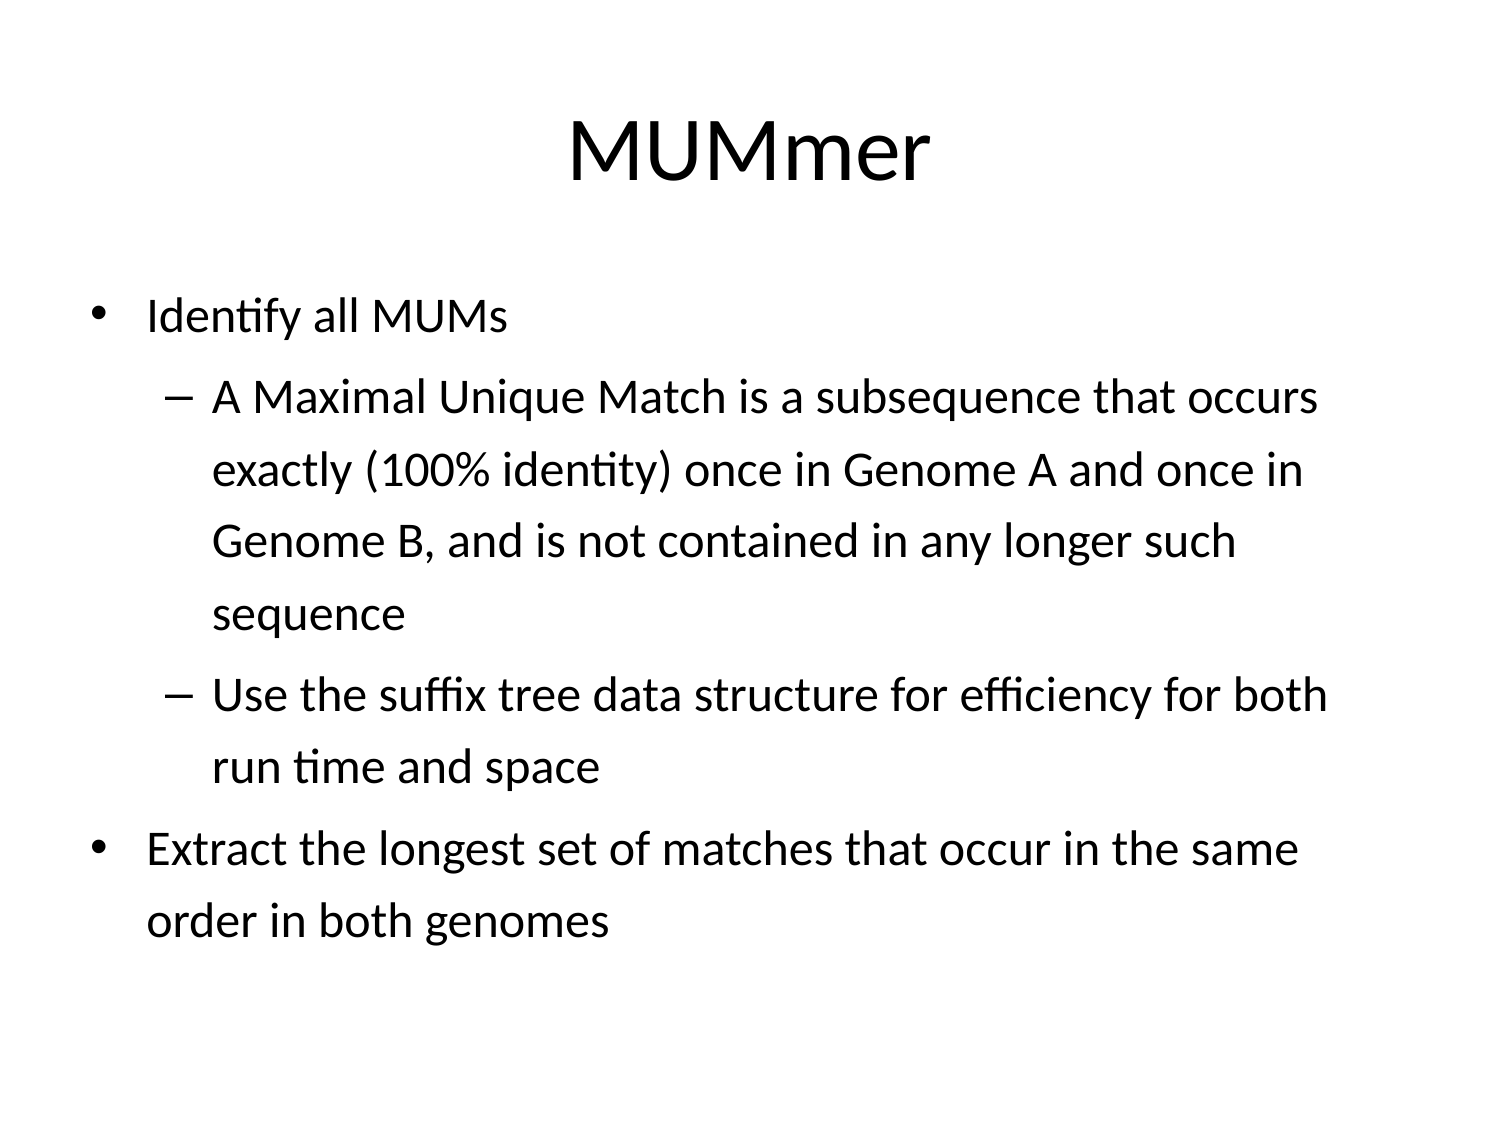

# MUMmer
Identify all MUMs
A Maximal Unique Match is a subsequence that occurs exactly (100% identity) once in Genome A and once in Genome B, and is not contained in any longer such sequence
Use the suffix tree data structure for efficiency for both run time and space
Extract the longest set of matches that occur in the same order in both genomes